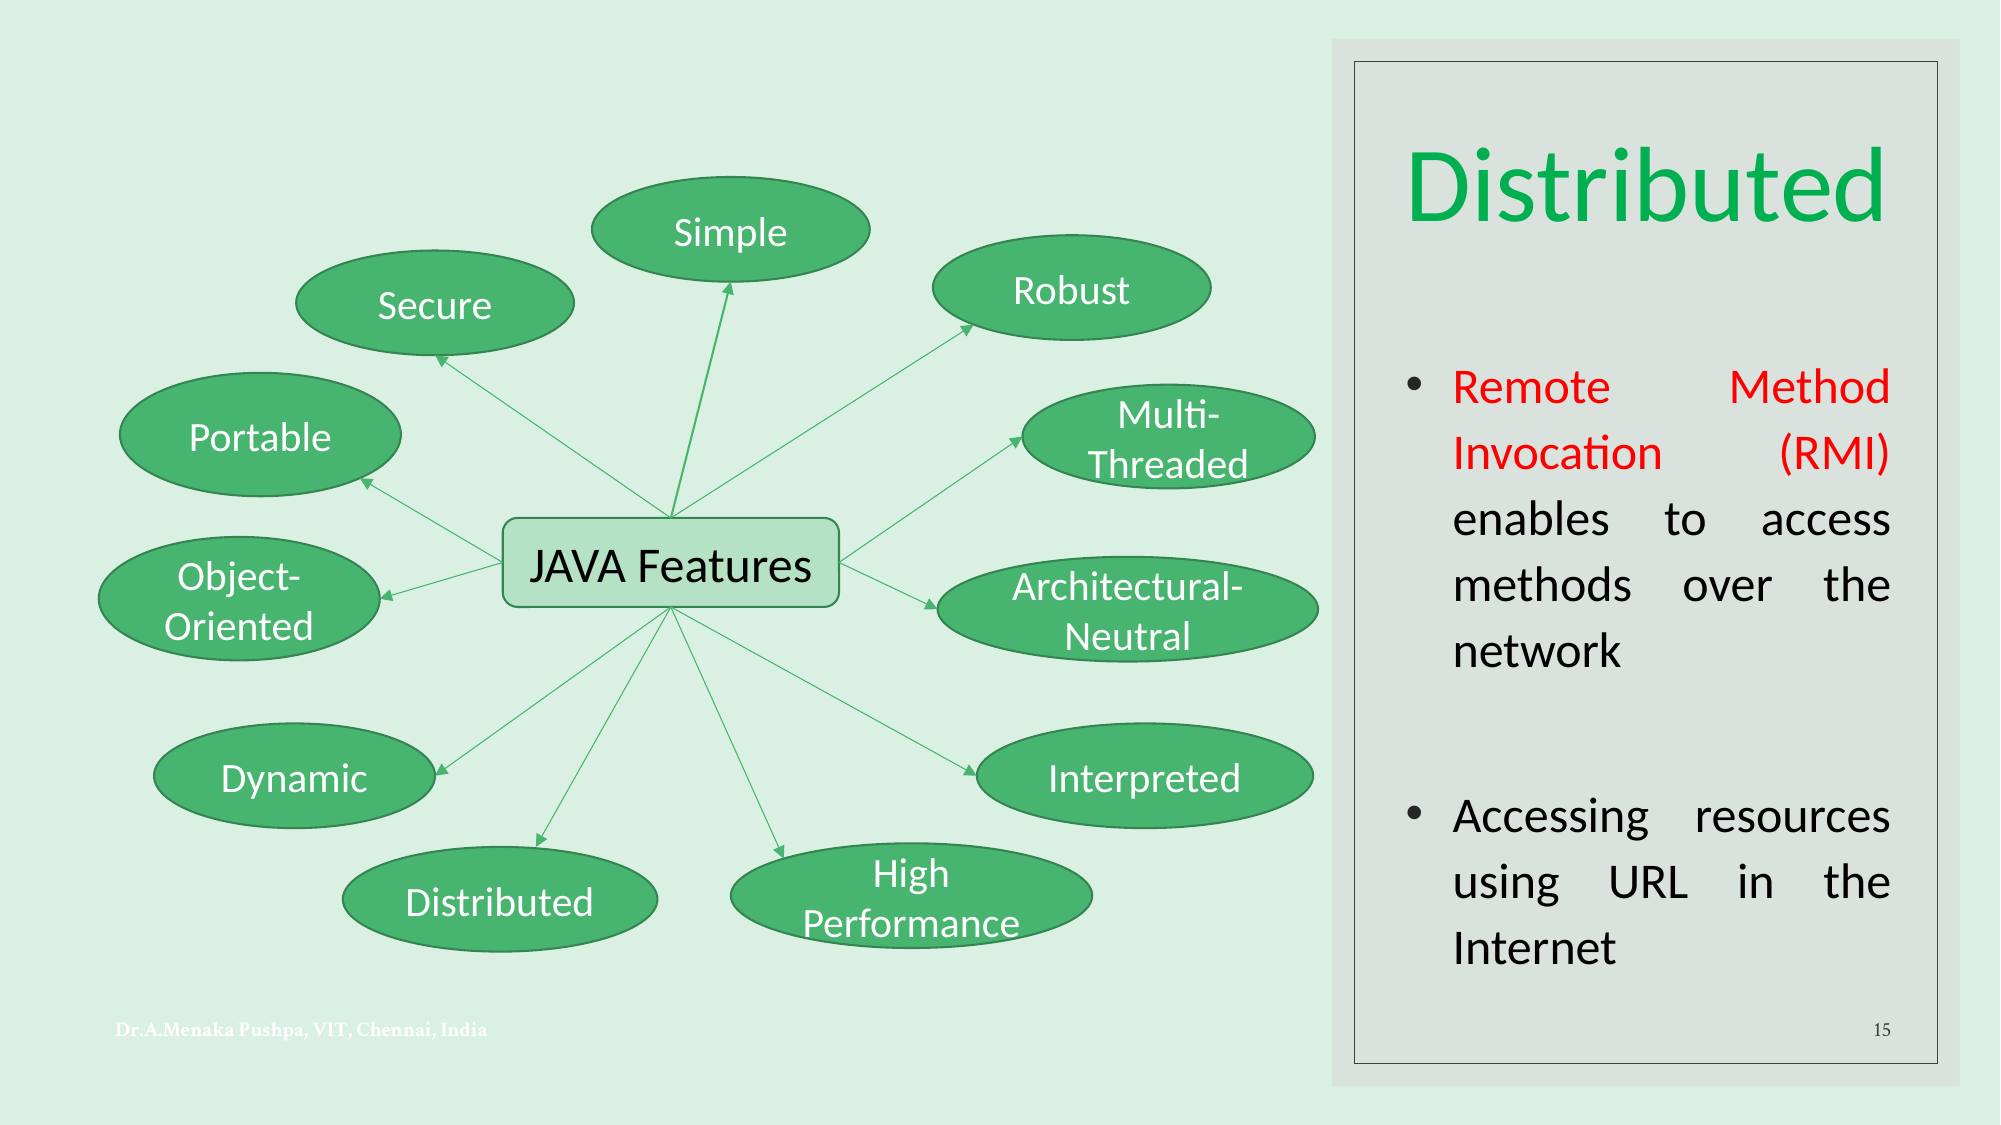

# Distributed
Simple
Robust
Secure
Portable
Multi-Threaded
JAVA Features
Object-Oriented
Architectural-Neutral
Dynamic
Interpreted
High Performance
Distributed
Remote Method Invocation (RMI) enables to access methods over the network

Accessing resources using URL in the Internet
Dr.A.Menaka Pushpa, VIT, Chennai, India
15